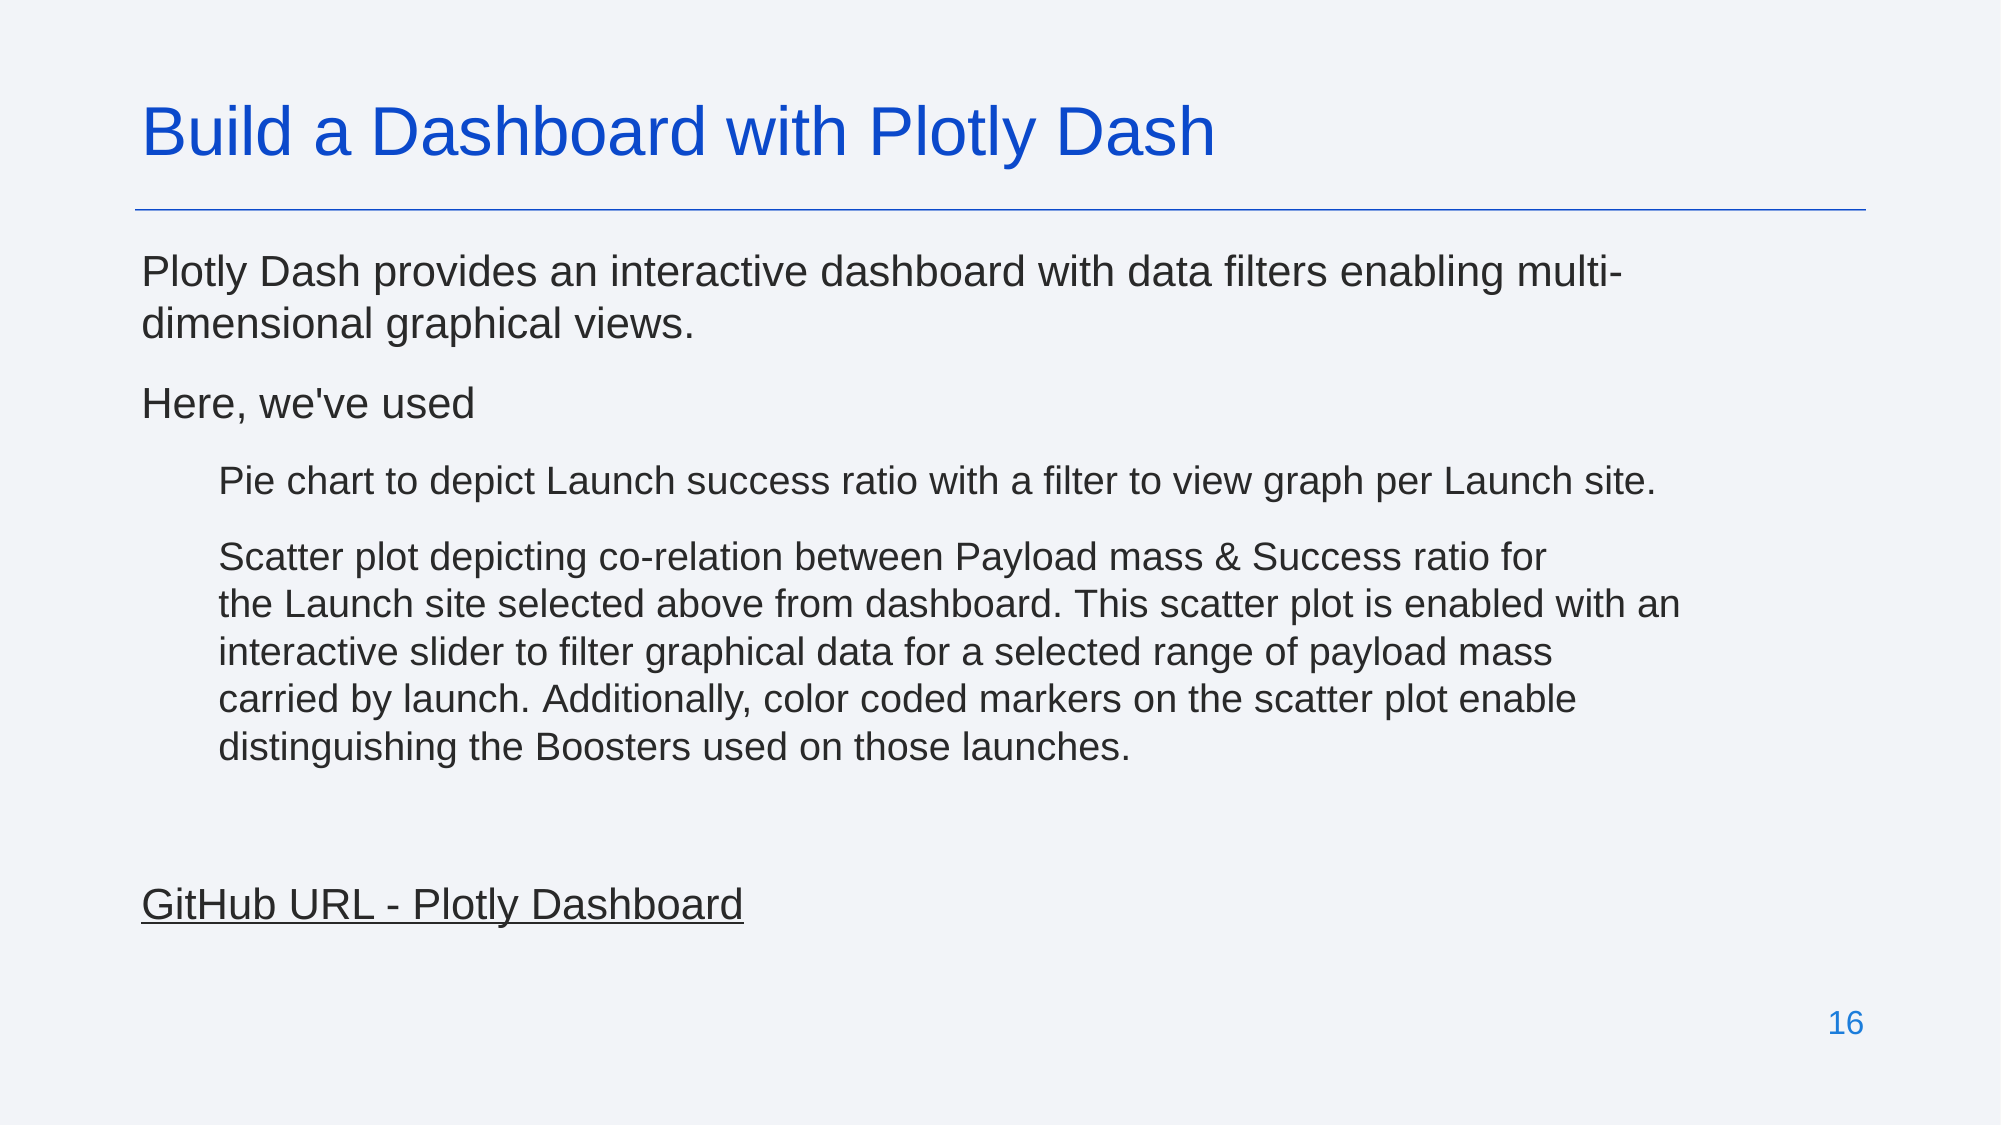

Build a Dashboard with Plotly Dash
Plotly Dash provides an interactive dashboard with data filters enabling multi-dimensional graphical views.
Here, we've used
Pie chart to depict Launch success ratio with a filter to view graph per Launch site.
Scatter plot depicting co-relation between Payload mass & Success ratio for the Launch site selected above from dashboard. This scatter plot is enabled with an interactive slider to filter graphical data for a selected range of payload mass carried by launch. Additionally, color coded markers on the scatter plot enable distinguishing the Boosters used on those launches.

GitHub URL - Plotly Dashboard

16